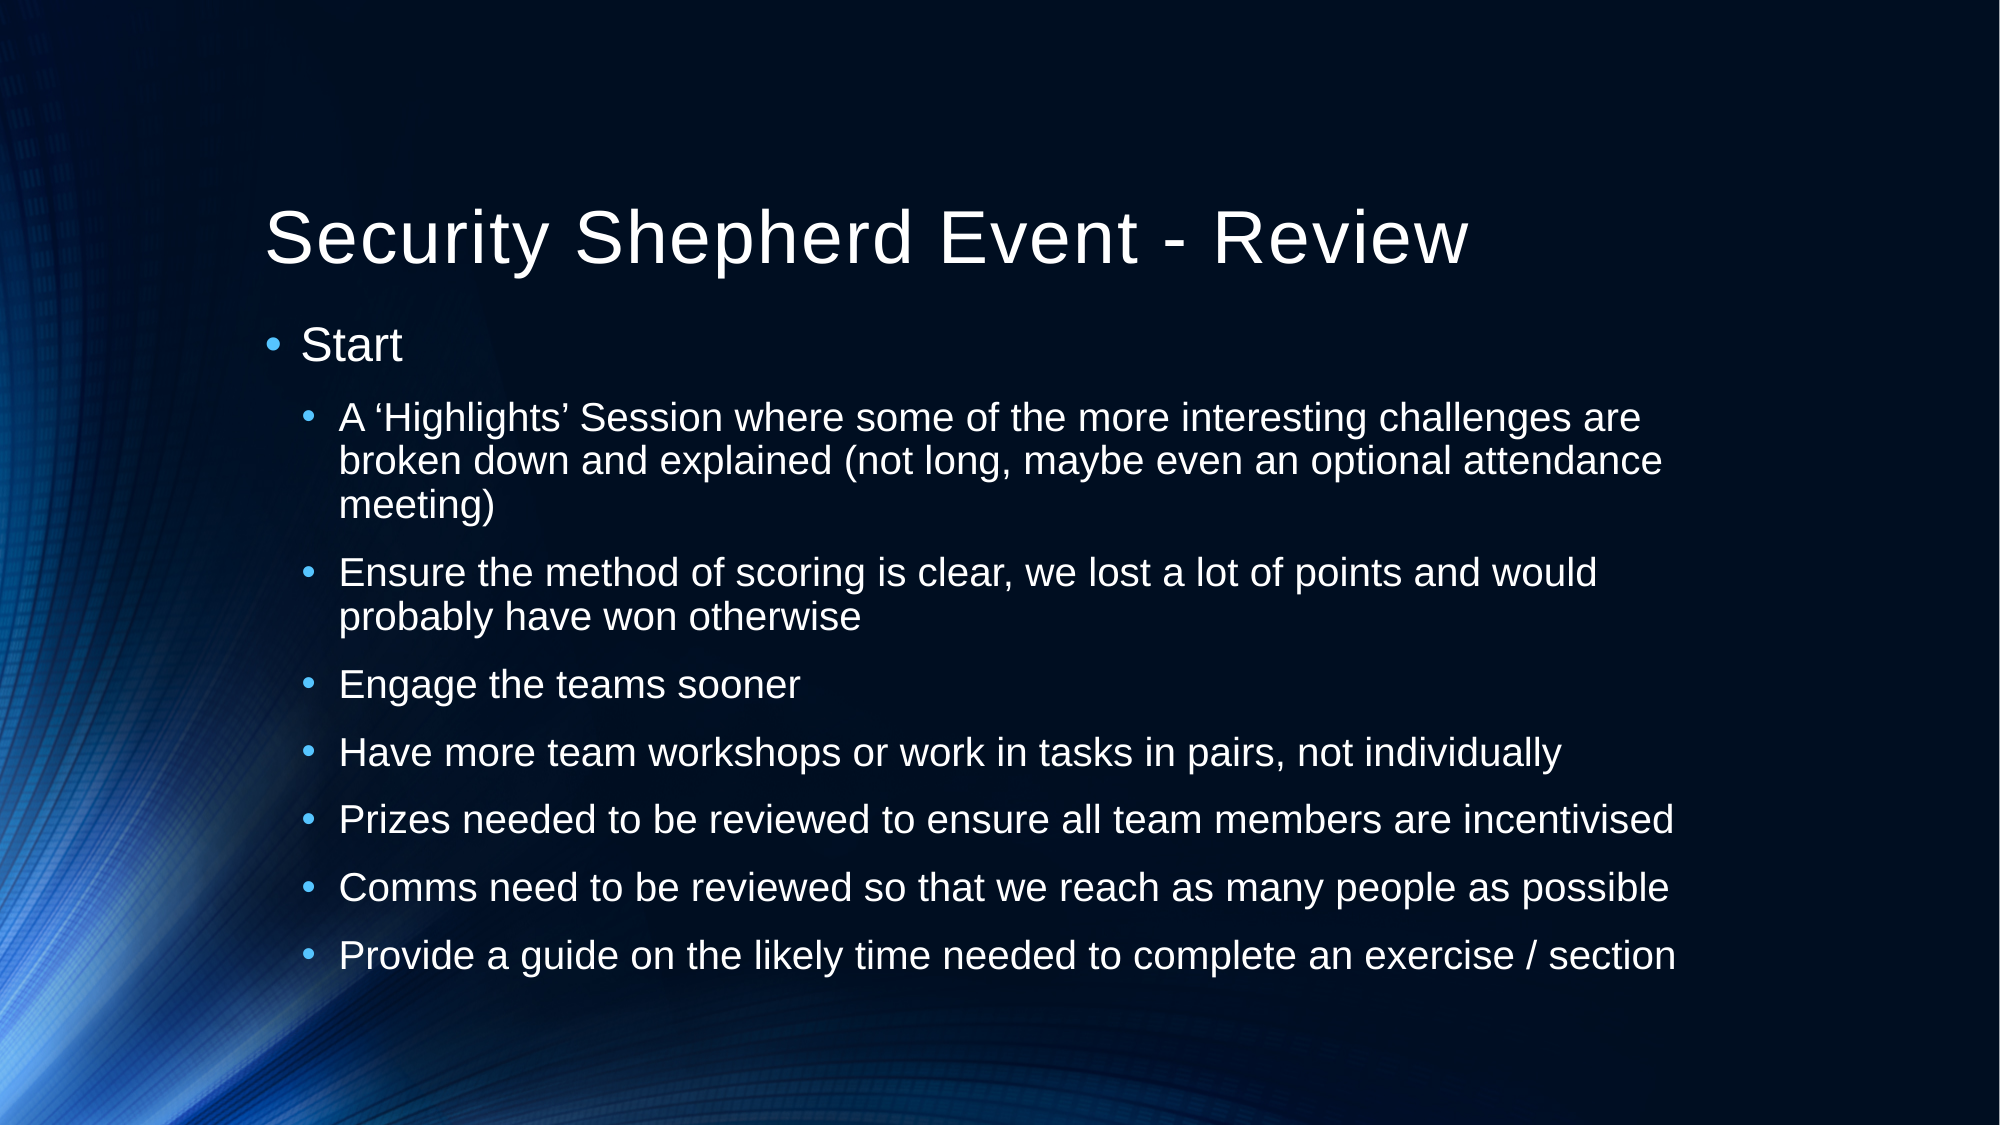

# Security Shepherd Event - Review
Start
A ‘Highlights’ Session where some of the more interesting challenges are broken down and explained (not long, maybe even an optional attendance meeting)
Ensure the method of scoring is clear, we lost a lot of points and would probably have won otherwise
Engage the teams sooner
Have more team workshops or work in tasks in pairs, not individually
Prizes needed to be reviewed to ensure all team members are incentivised
Comms need to be reviewed so that we reach as many people as possible
Provide a guide on the likely time needed to complete an exercise / section